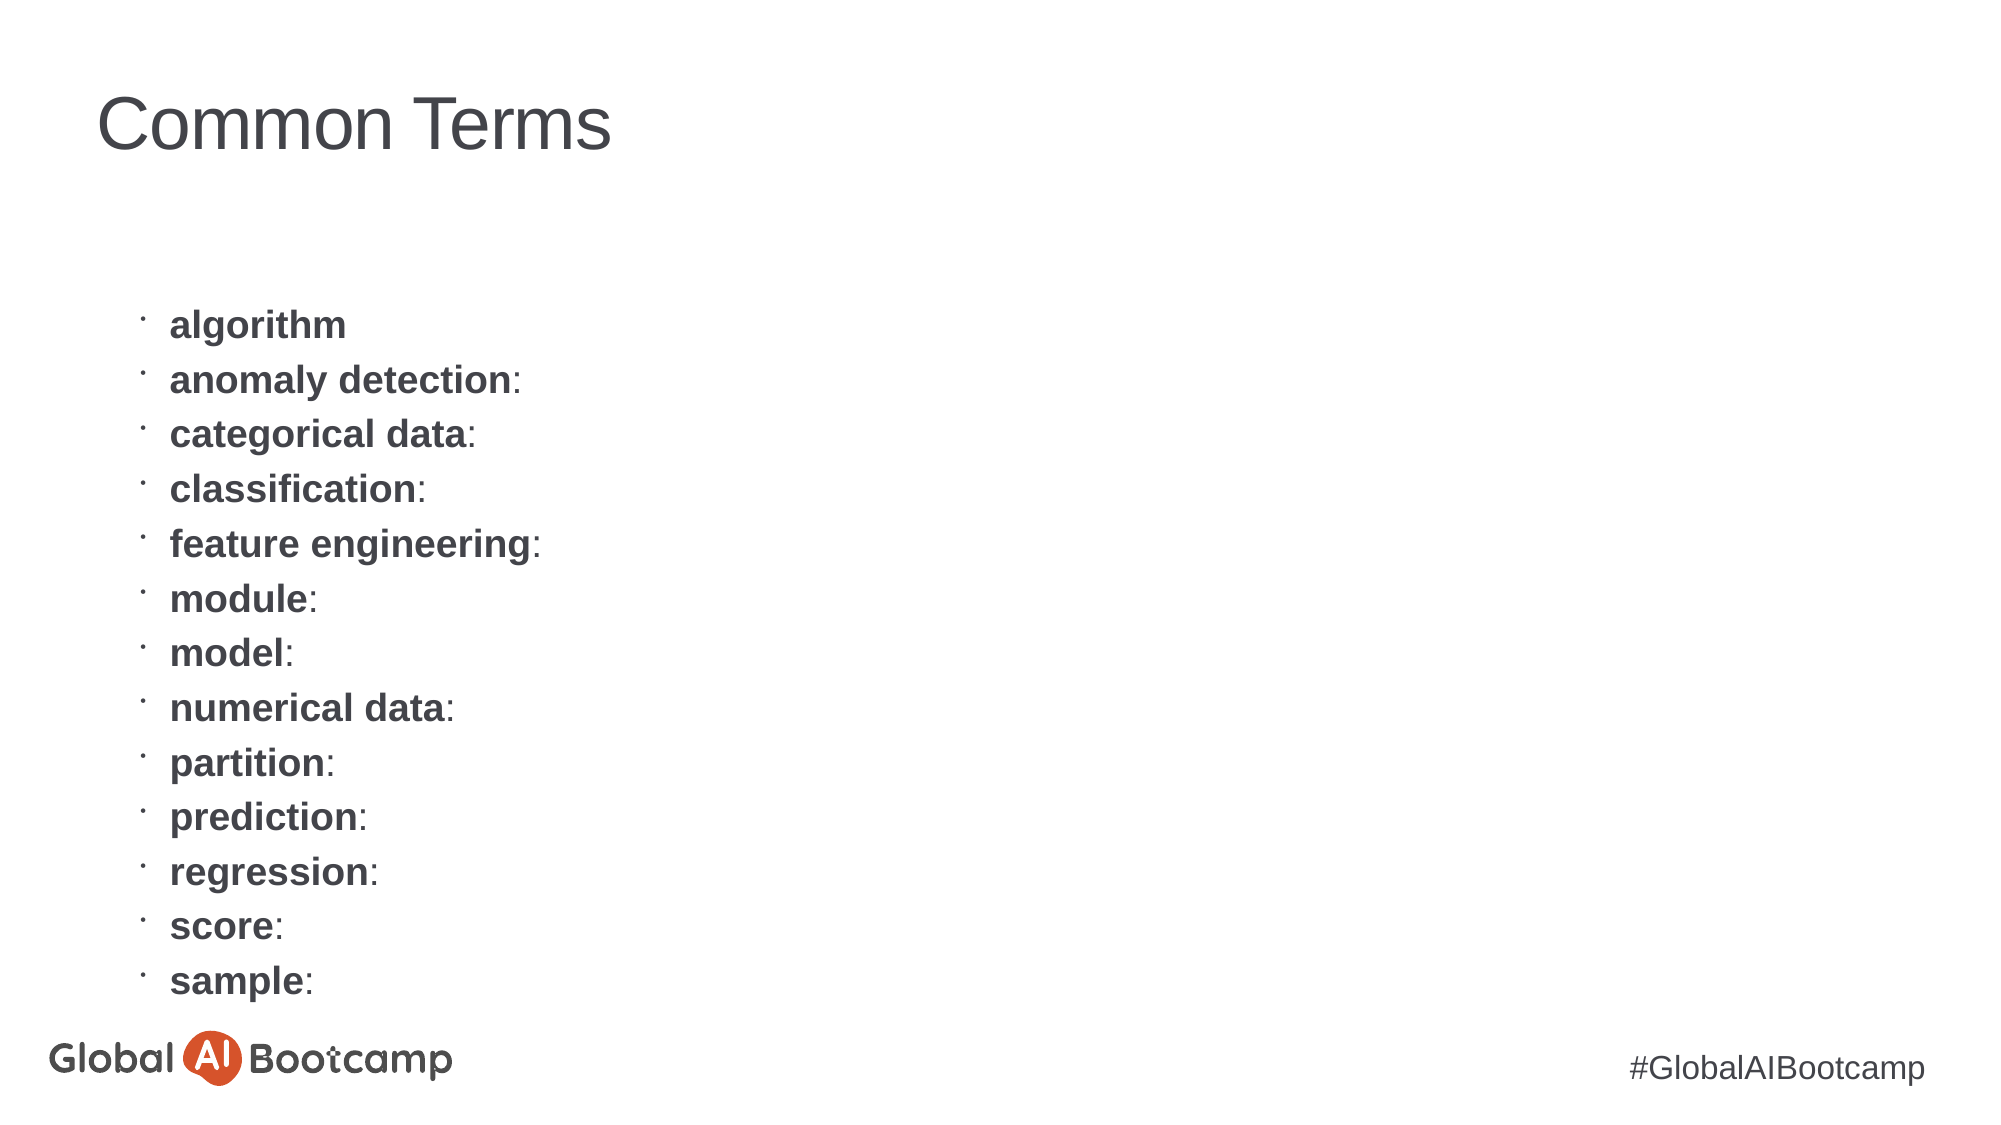

# Common Terms
algorithm
anomaly detection:
categorical data:
classification:
feature engineering:
module:
model:
numerical data:
partition:
prediction:
regression:
score:
sample: